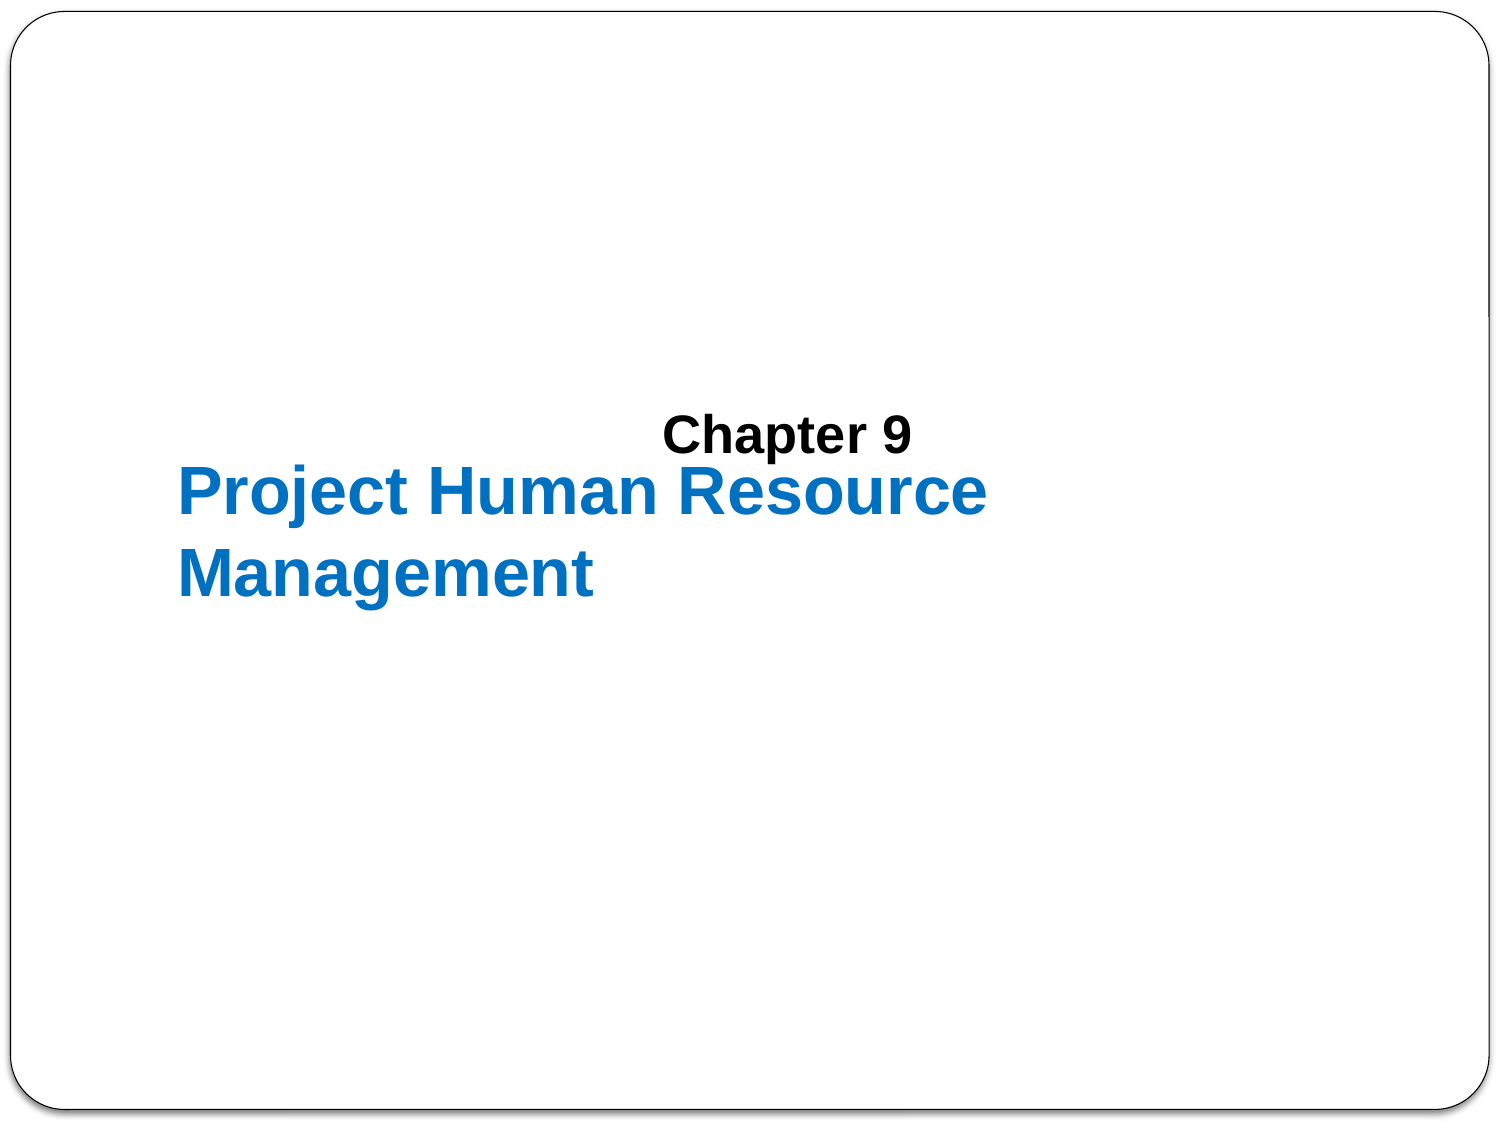

Chapter 9
# Project Human Resource Management